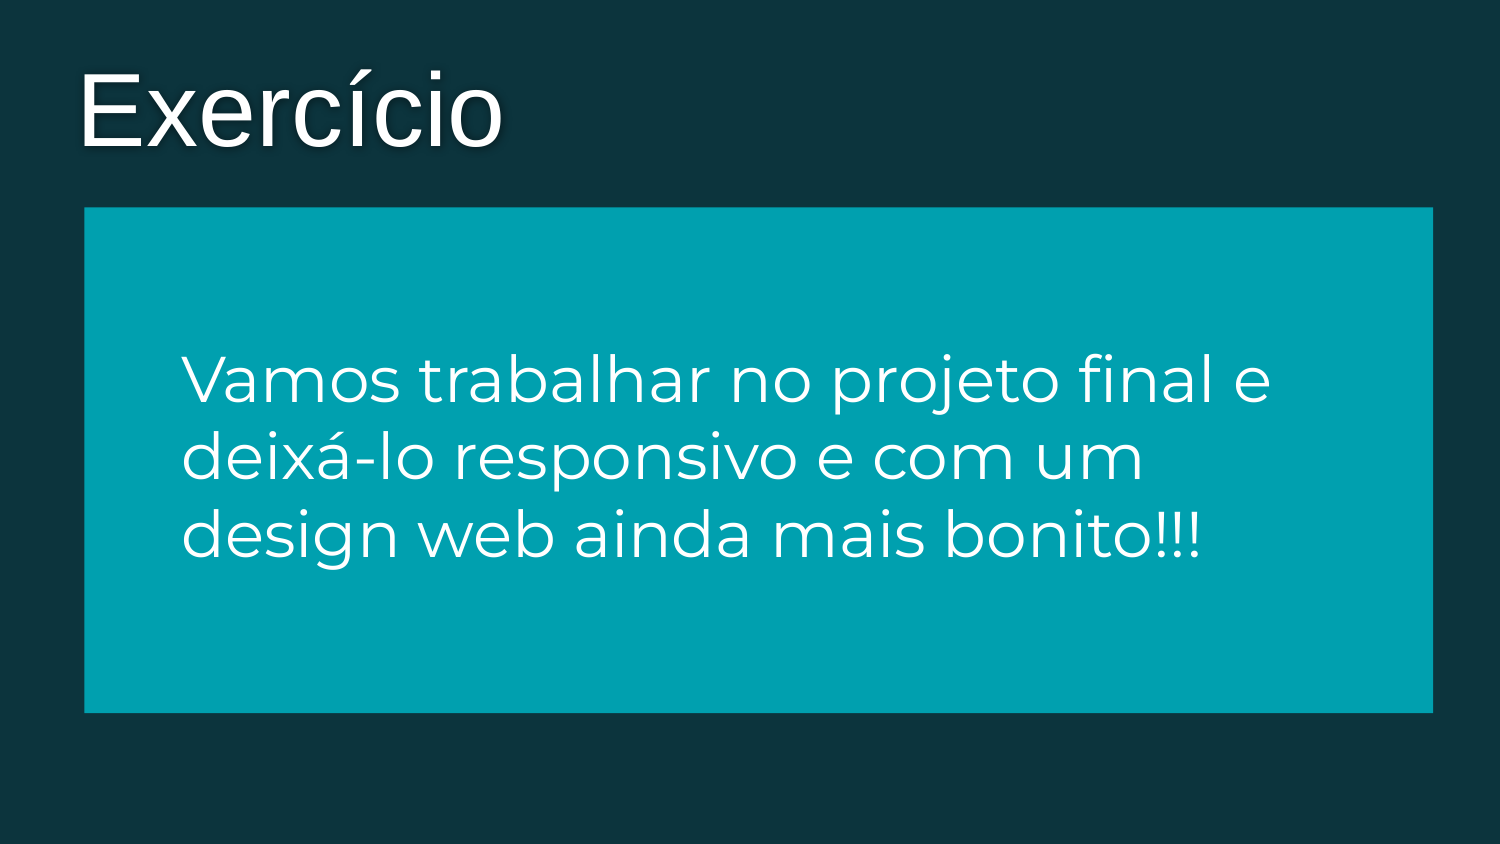

Exercício

Vamos trabalhar no projeto final e deixá-lo responsivo e com um design web ainda mais bonito!!!